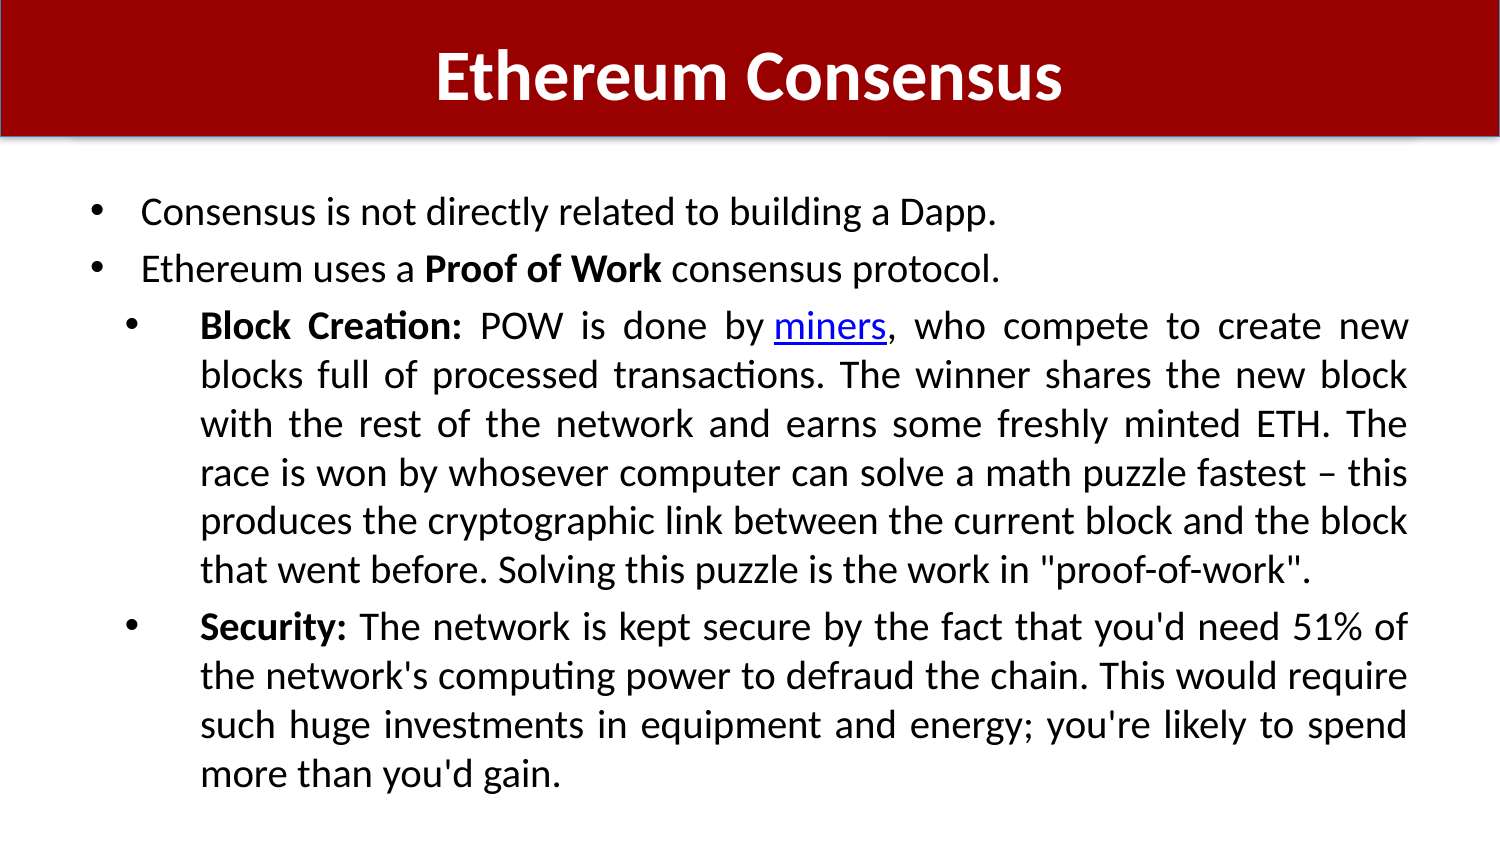

# Ethereum Consensus
Consensus is not directly related to building a Dapp.
Ethereum uses a Proof of Work consensus protocol.
Block Creation: POW is done by miners, who compete to create new blocks full of processed transactions. The winner shares the new block with the rest of the network and earns some freshly minted ETH. The race is won by whosever computer can solve a math puzzle fastest – this produces the cryptographic link between the current block and the block that went before. Solving this puzzle is the work in "proof-of-work".
Security: The network is kept secure by the fact that you'd need 51% of the network's computing power to defraud the chain. This would require such huge investments in equipment and energy; you're likely to spend more than you'd gain.